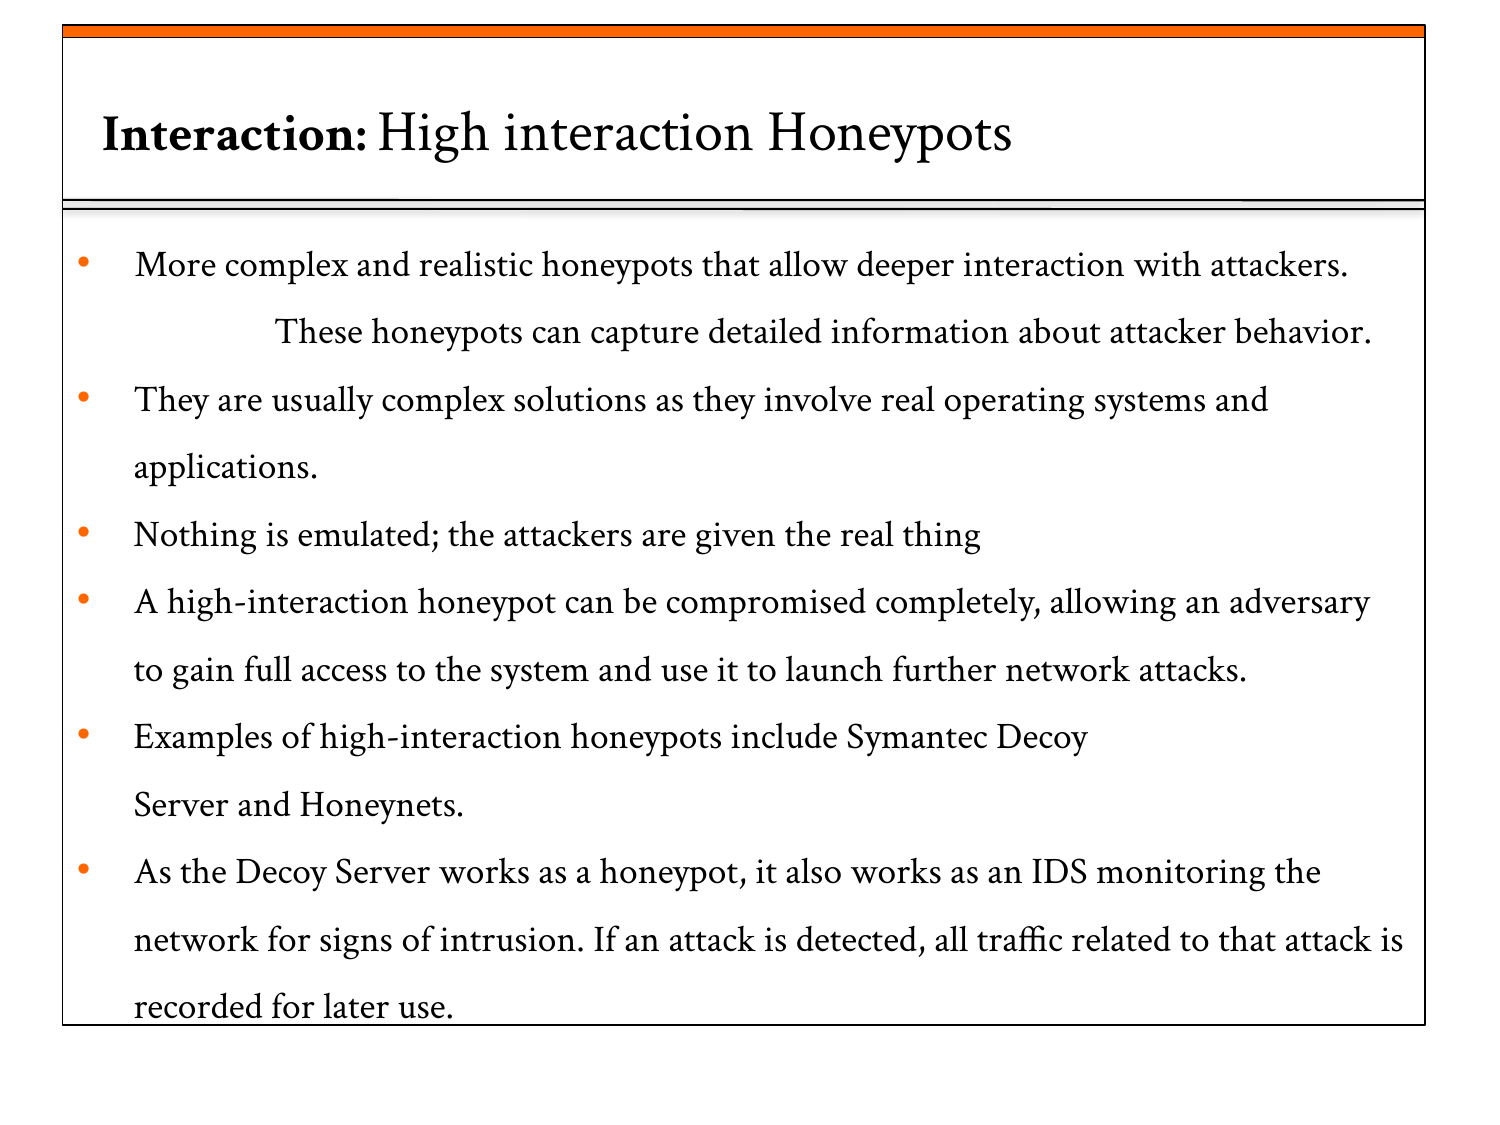

# Interaction: High interaction Honeypots
 More complex and realistic honeypots that allow deeper interaction with attackers. 	These honeypots can capture detailed information about attacker behavior.
They are usually complex solutions as they involve real operating systems and applications.
Nothing is emulated; the attackers are given the real thing
A high-interaction honeypot can be compromised completely, allowing an adversary to gain full access to the system and use it to launch further network attacks.
Examples of high-interaction honeypots include Symantec Decoy Server and Honeynets.
As the Decoy Server works as a honeypot, it also works as an IDS monitoring the network for signs of intrusion. If an attack is detected, all traffic related to that attack is recorded for later use.